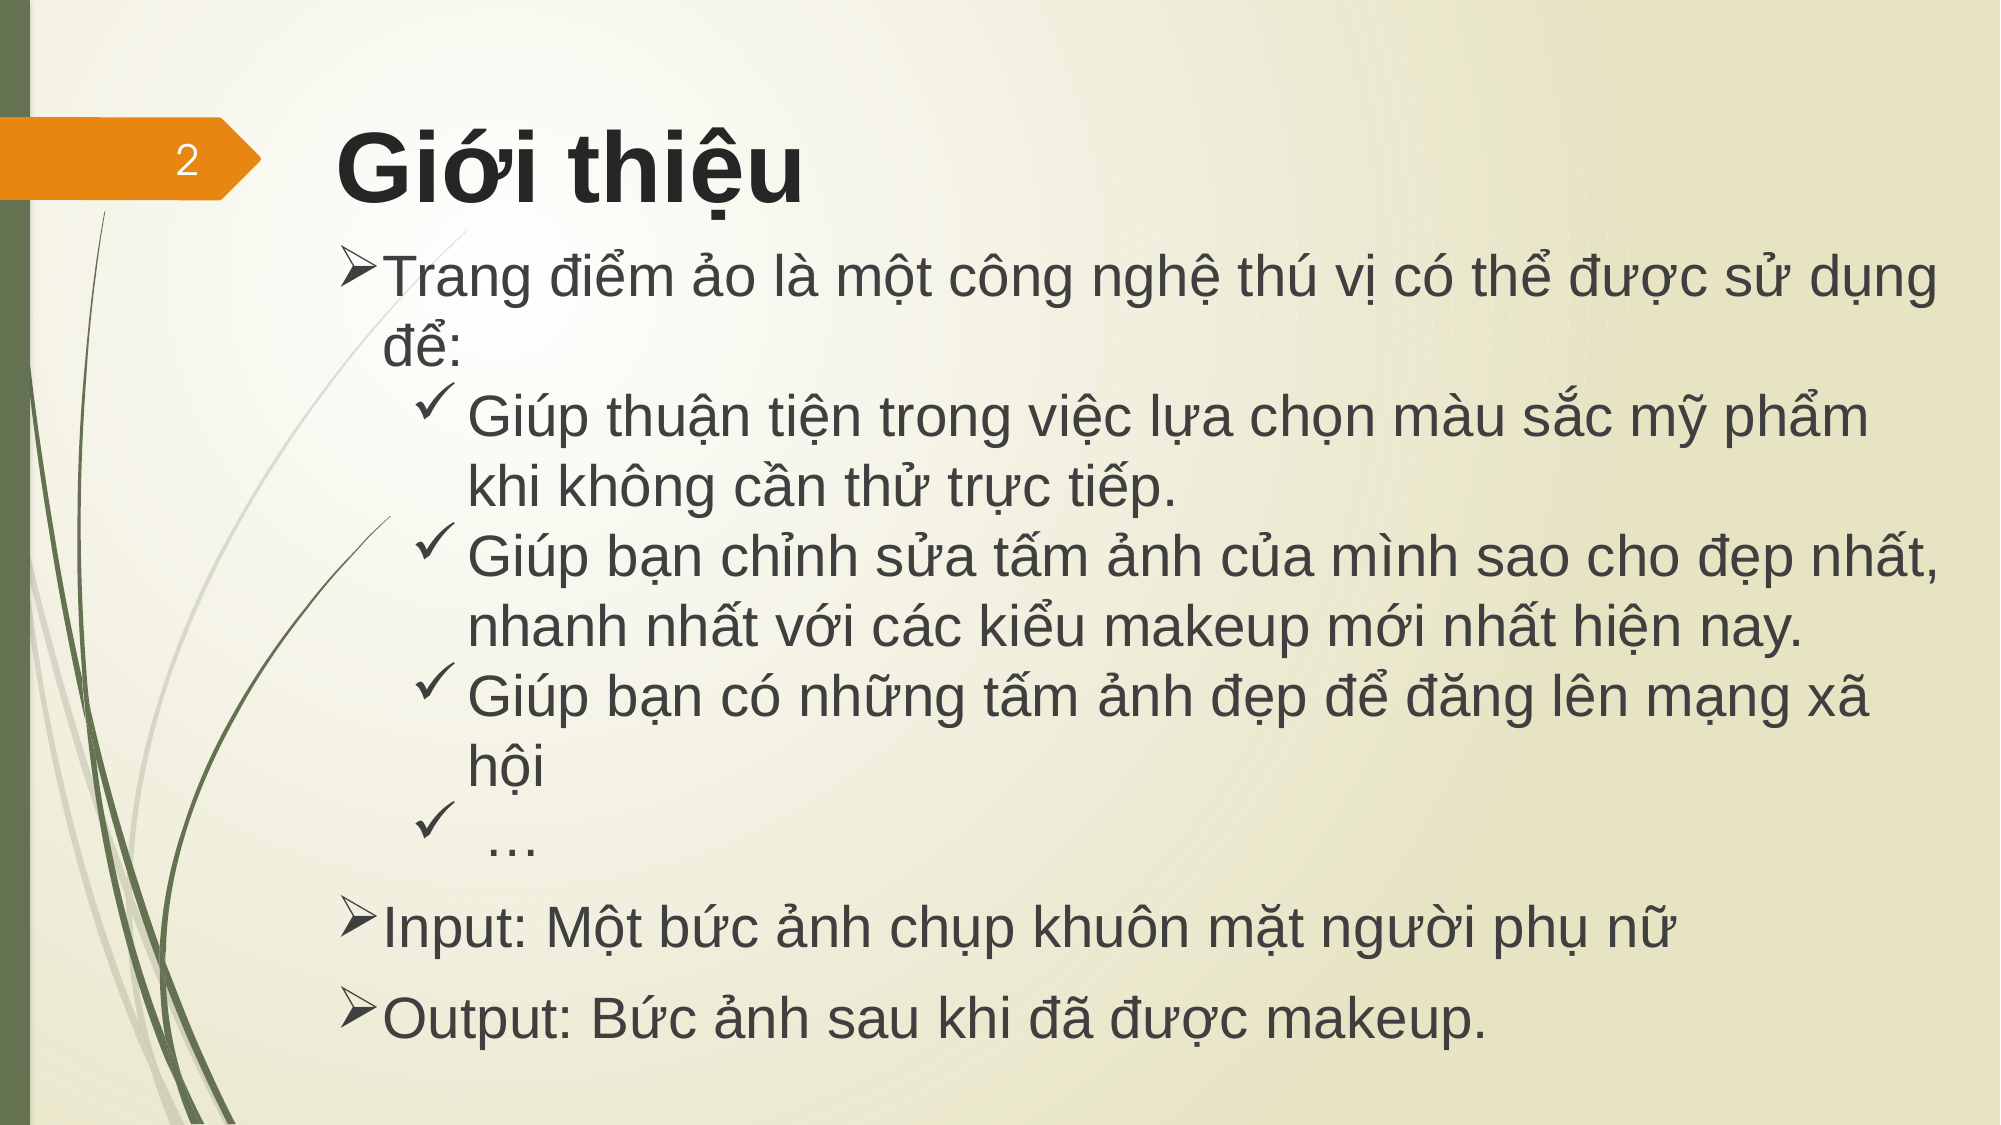

Giới thiệu
2
Trang điểm ảo là một công nghệ thú vị có thể được sử dụng để:
Giúp thuận tiện trong việc lựa chọn màu sắc mỹ phẩm khi không cần thử trực tiếp.
Giúp bạn chỉnh sửa tấm ảnh của mình sao cho đẹp nhất, nhanh nhất với các kiểu makeup mới nhất hiện nay.
Giúp bạn có những tấm ảnh đẹp để đăng lên mạng xã hội
 …
Input: Một bức ảnh chụp khuôn mặt người phụ nữ
Output: Bức ảnh sau khi đã được makeup.